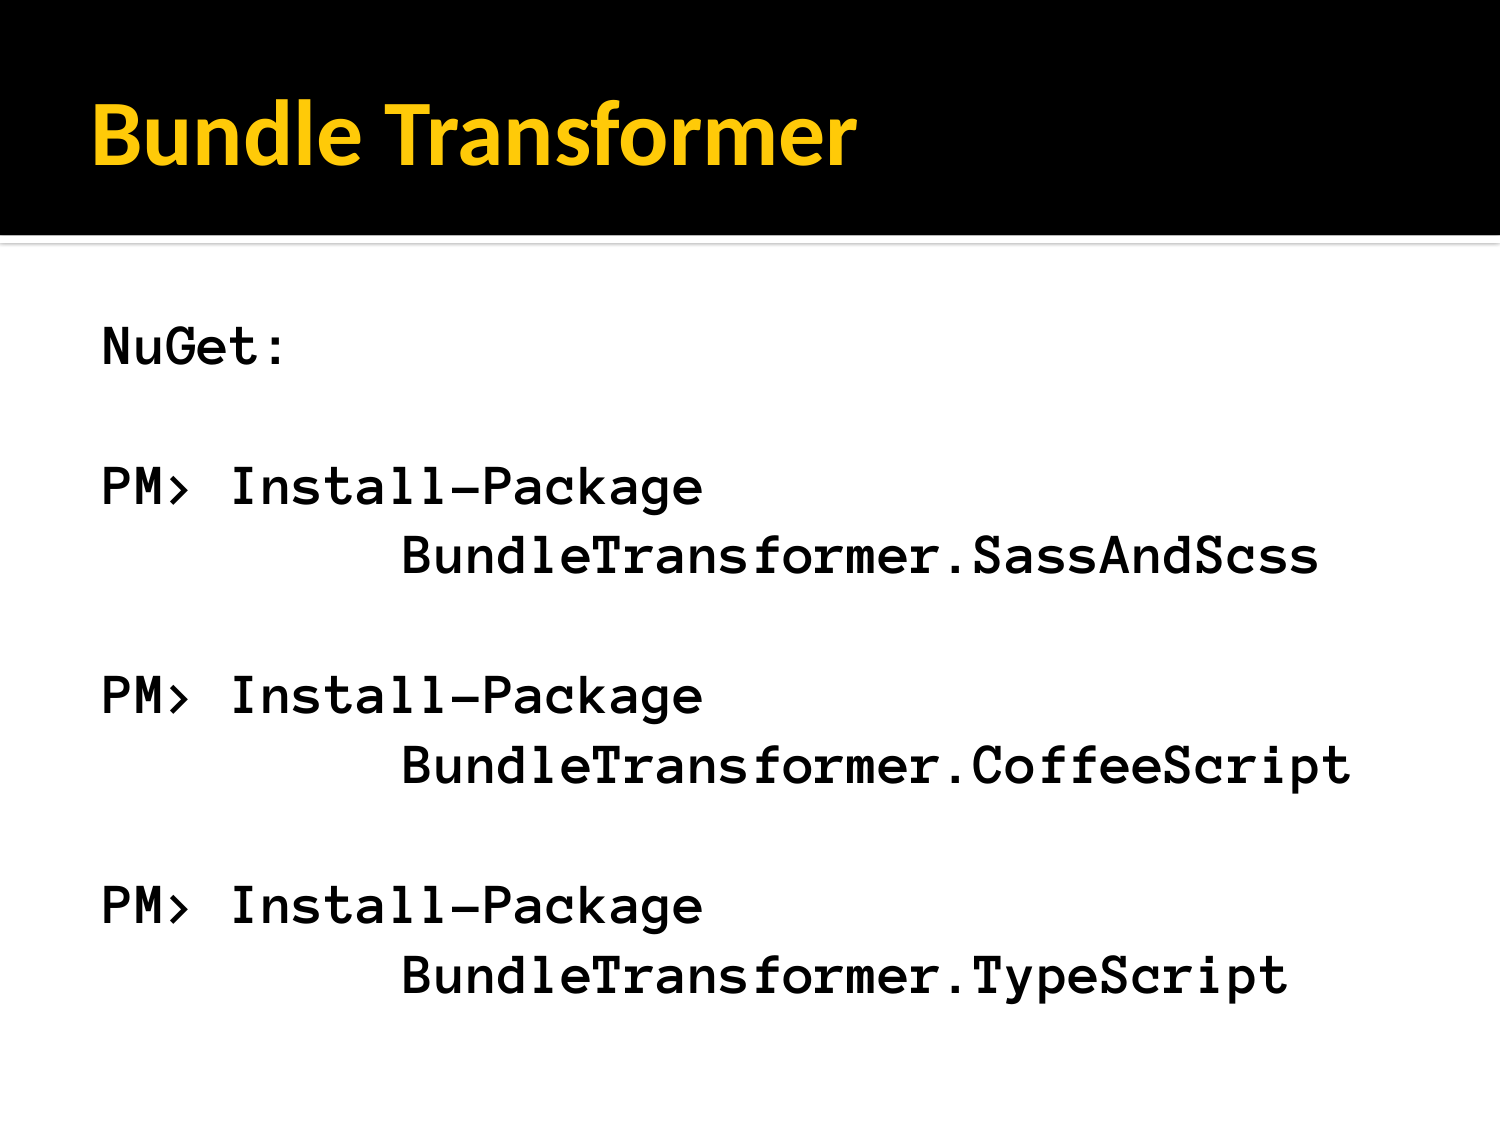

# Bundle Transformer
NuGet:

PM> Install-Package
		BundleTransformer.SassAndScss

PM> Install-Package
		BundleTransformer.CoffeeScript

PM> Install-Package
		BundleTransformer.TypeScript